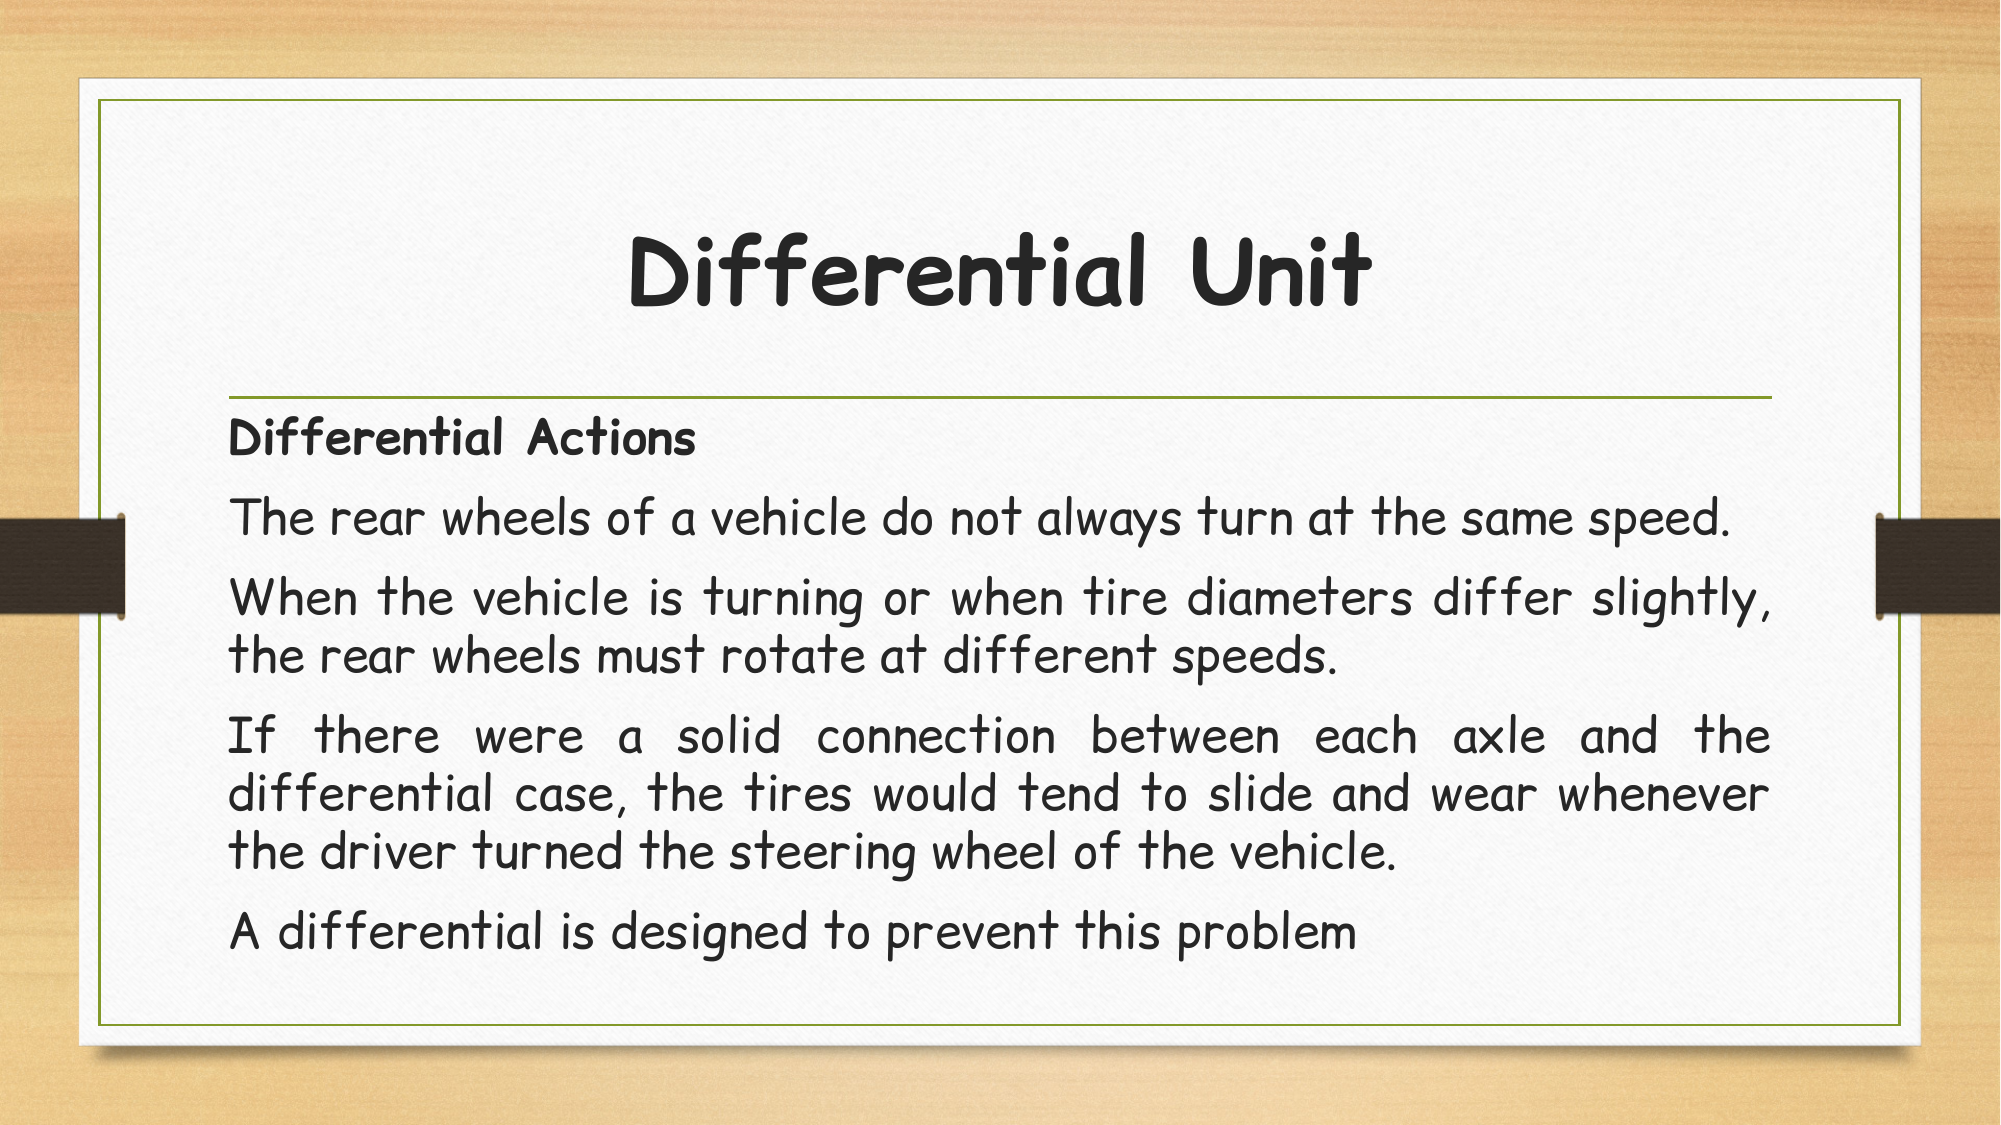

# Differential Unit
Differential Actions
The rear wheels of a vehicle do not always turn at the same speed.
When the vehicle is turning or when tire diameters differ slightly, the rear wheels must rotate at different speeds.
If there were a solid connection between each axle and the differential case, the tires would tend to slide and wear whenever the driver turned the steering wheel of the vehicle.
A differential is designed to prevent this problem